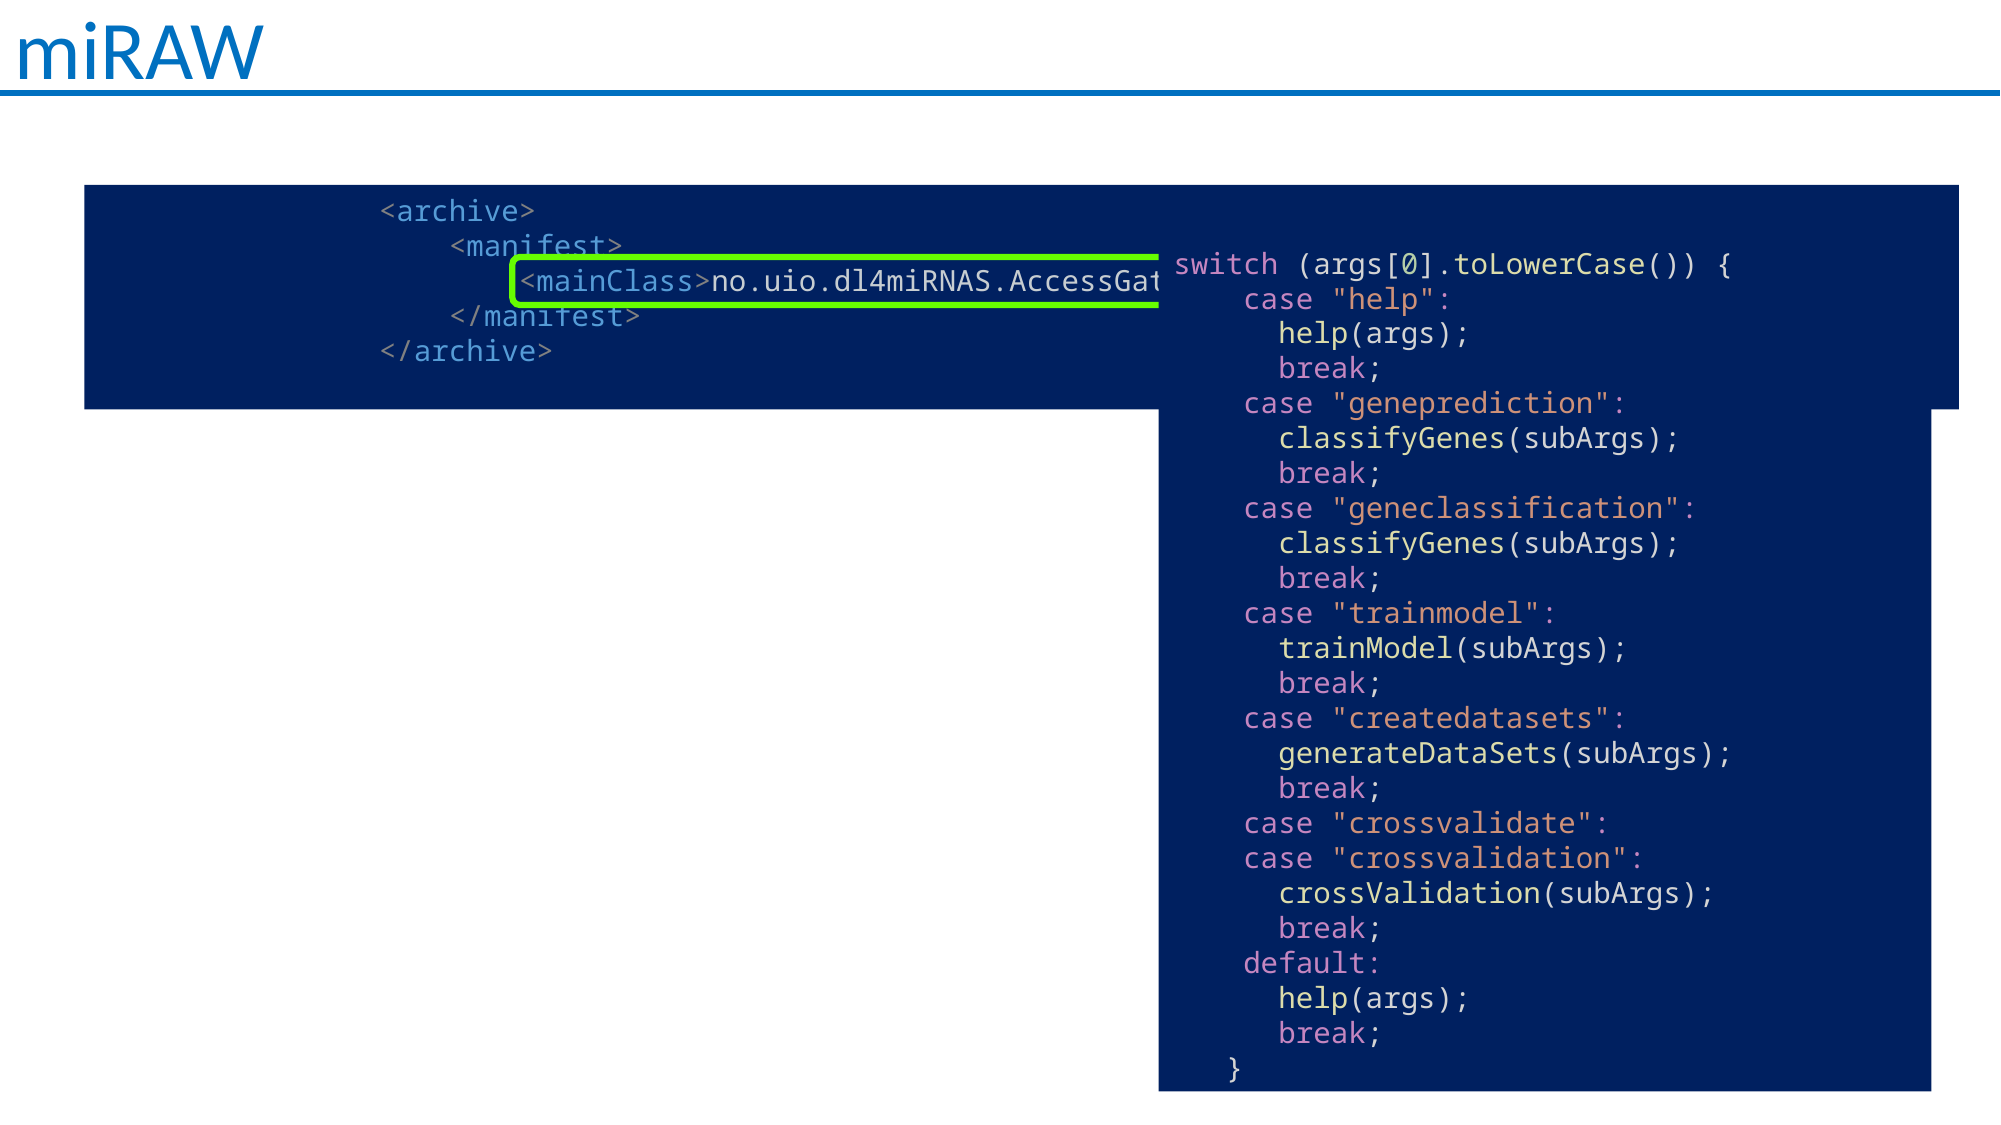

miRAW
                <archive>
                    <manifest>
                        <mainClass>no.uio.dl4miRNAS.AccessGate.EntryPoint</mainClass>
                    </manifest>
                </archive>

switch (args[0].toLowerCase()) {
    case "help":
      help(args);
      break;
    case "geneprediction":
      classifyGenes(subArgs);
      break;
    case "geneclassification":
      classifyGenes(subArgs);
      break;
    case "trainmodel":
      trainModel(subArgs);
      break;
    case "createdatasets":
      generateDataSets(subArgs);
      break;
    case "crossvalidate":
    case "crossvalidation":
      crossValidation(subArgs);
      break;
    default:
      help(args);
      break;
   }